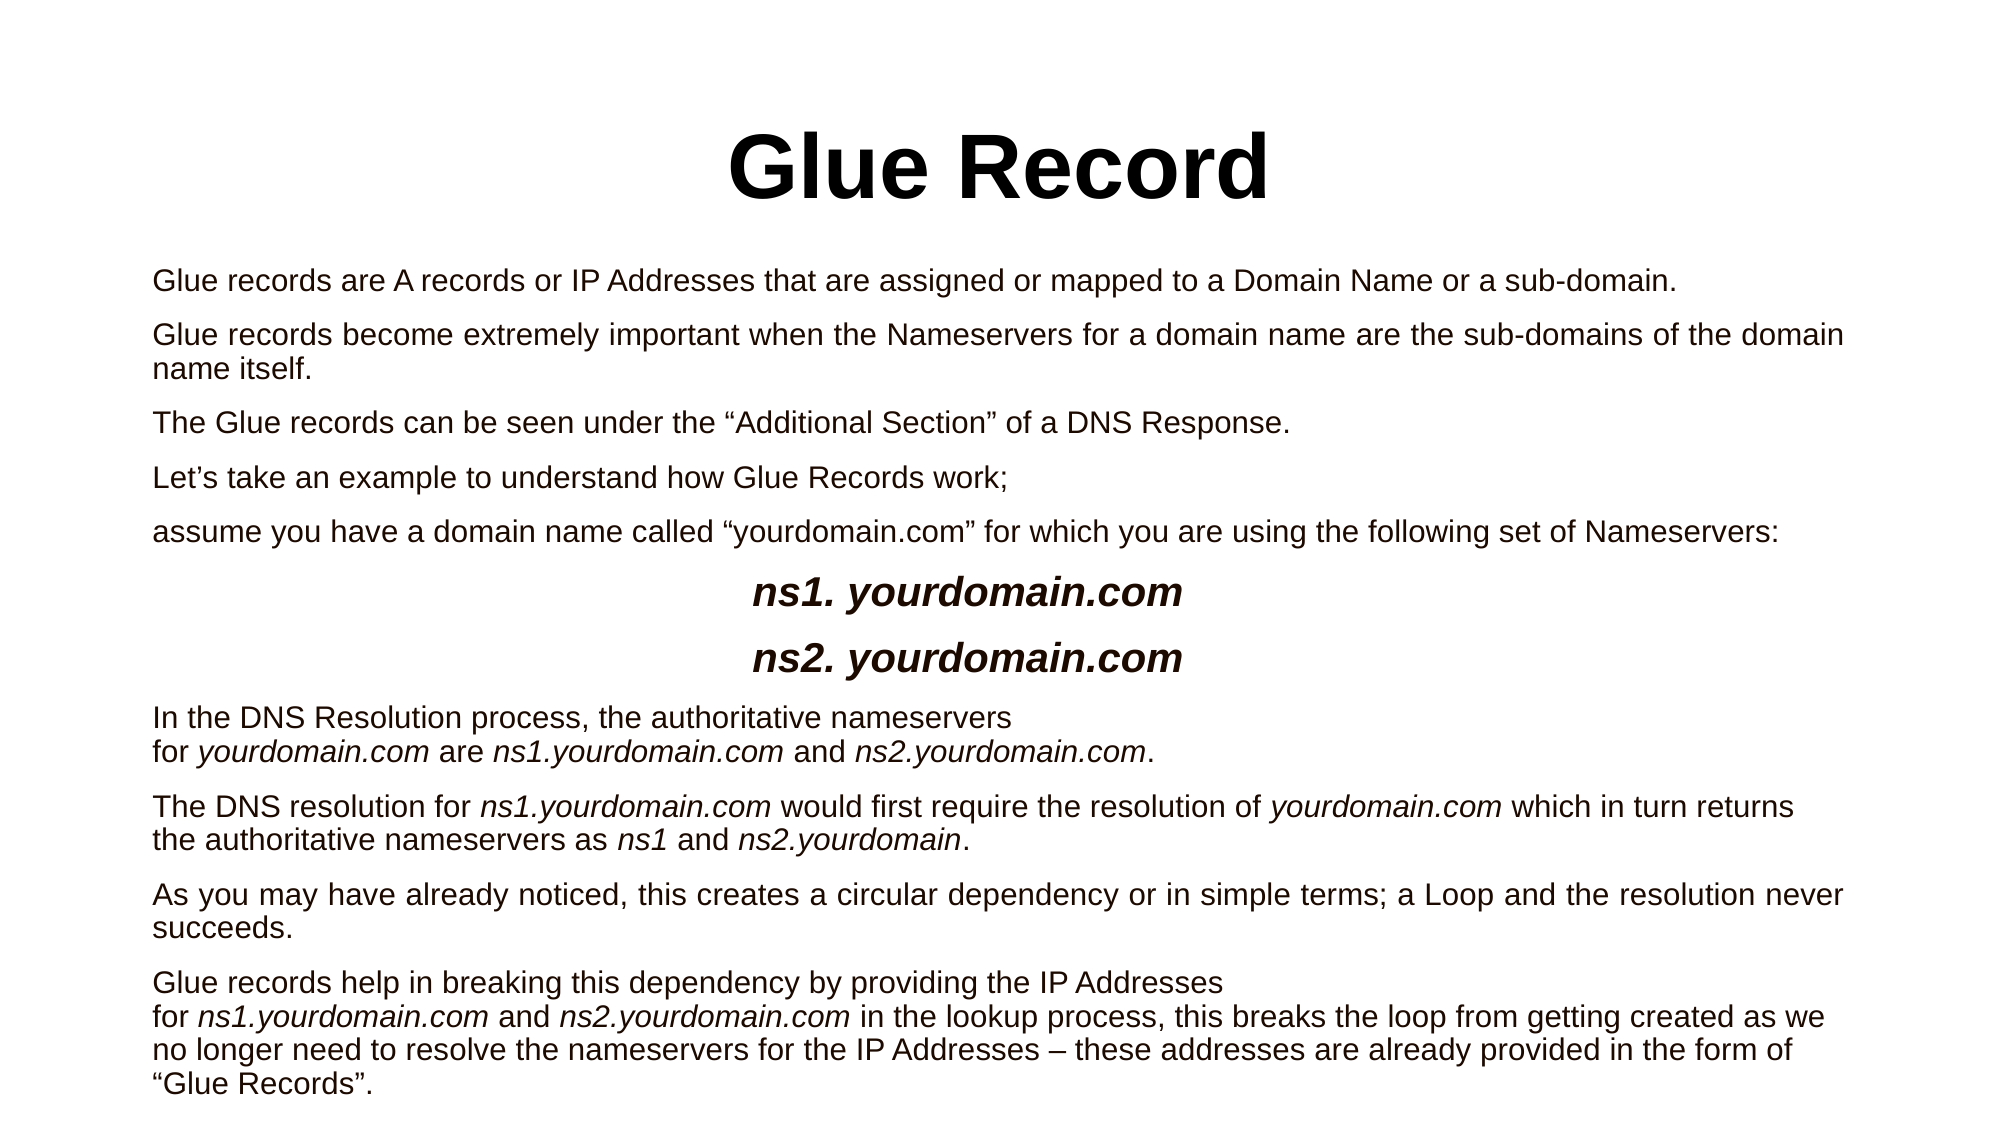

# Glue Record
Glue records are A records or IP Addresses that are assigned or mapped to a Domain Name or a sub-domain.
Glue records become extremely important when the Nameservers for a domain name are the sub-domains of the domain name itself.
The Glue records can be seen under the “Additional Section” of a DNS Response.
Let’s take an example to understand how Glue Records work;
assume you have a domain name called “yourdomain.com” for which you are using the following set of Nameservers:
				ns1. yourdomain.com
				ns2. yourdomain.com
In the DNS Resolution process, the authoritative nameservers for yourdomain.com are ns1.yourdomain.com and ns2.yourdomain.com.
The DNS resolution for ns1.yourdomain.com would first require the resolution of yourdomain.com which in turn returns the authoritative nameservers as ns1 and ns2.yourdomain.
As you may have already noticed, this creates a circular dependency or in simple terms; a Loop and the resolution never succeeds.
Glue records help in breaking this dependency by providing the IP Addresses for ns1.yourdomain.com and ns2.yourdomain.com in the lookup process, this breaks the loop from getting created as we no longer need to resolve the nameservers for the IP Addresses – these addresses are already provided in the form of “Glue Records”.